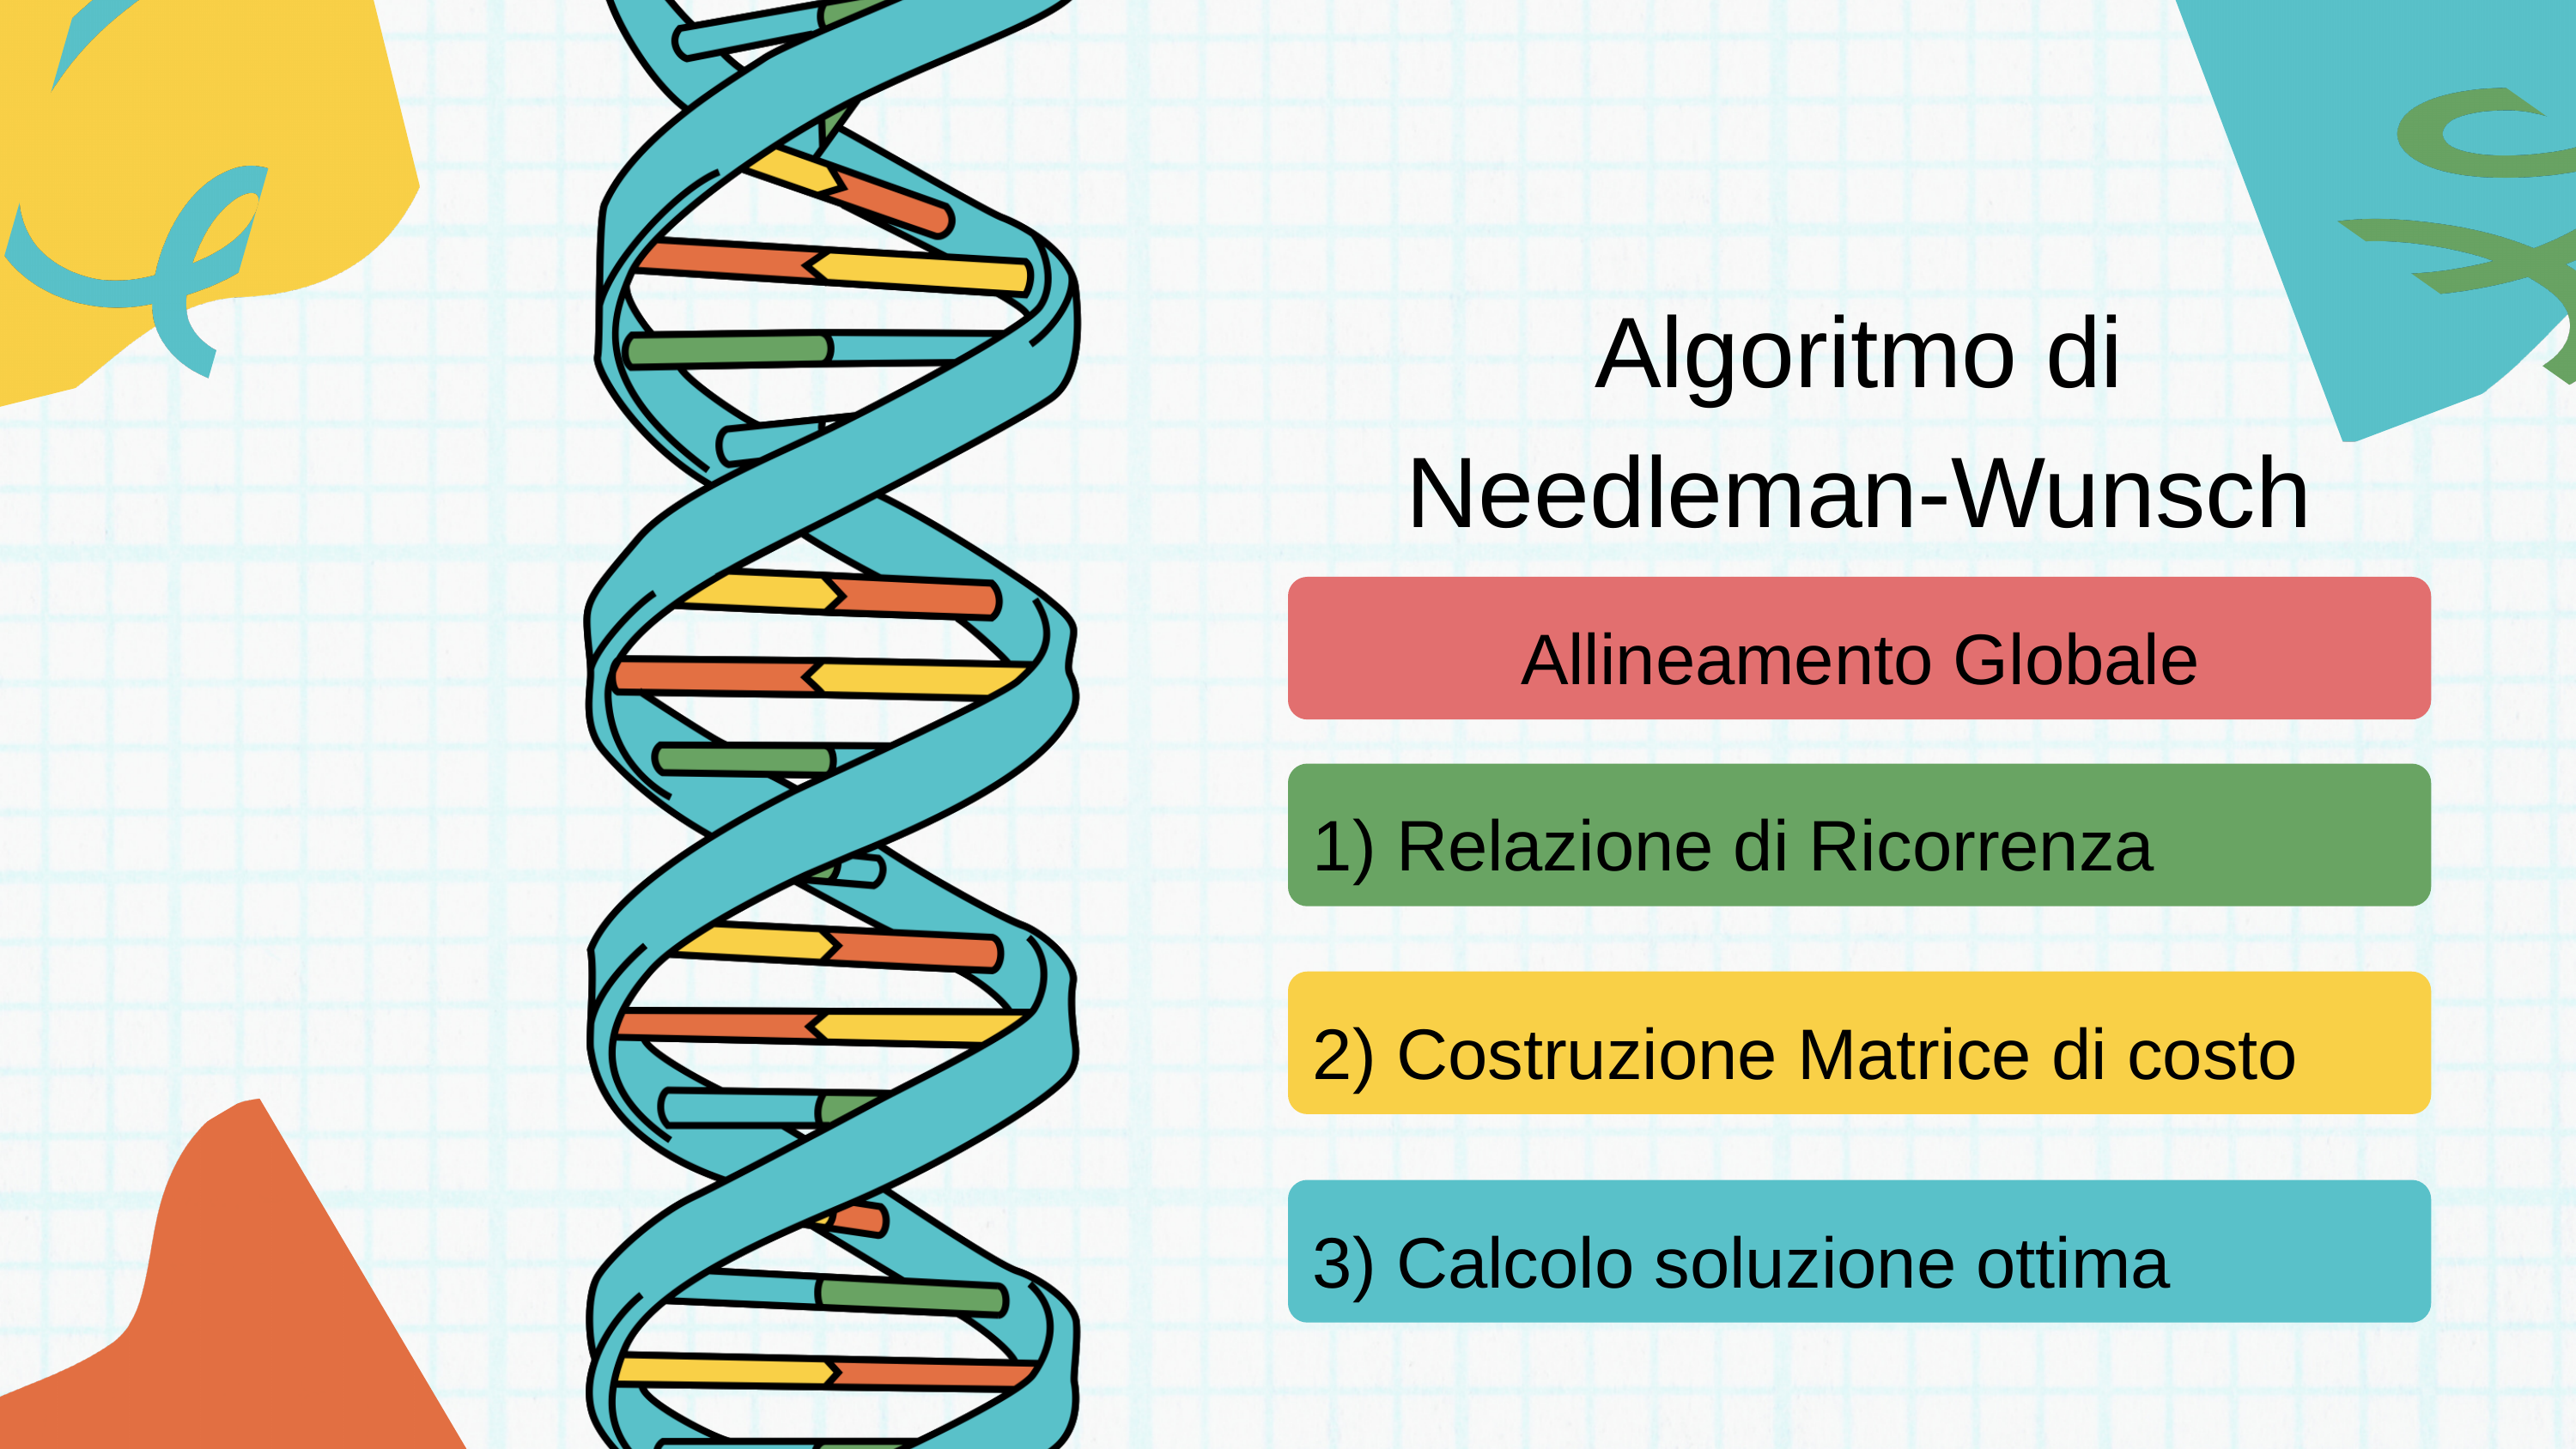

Algoritmo di Needleman-Wunsch

Allineamento Globale

1) Relazione di Ricorrenza

2) Costruzione Matrice di costo

3) Calcolo soluzione ottima